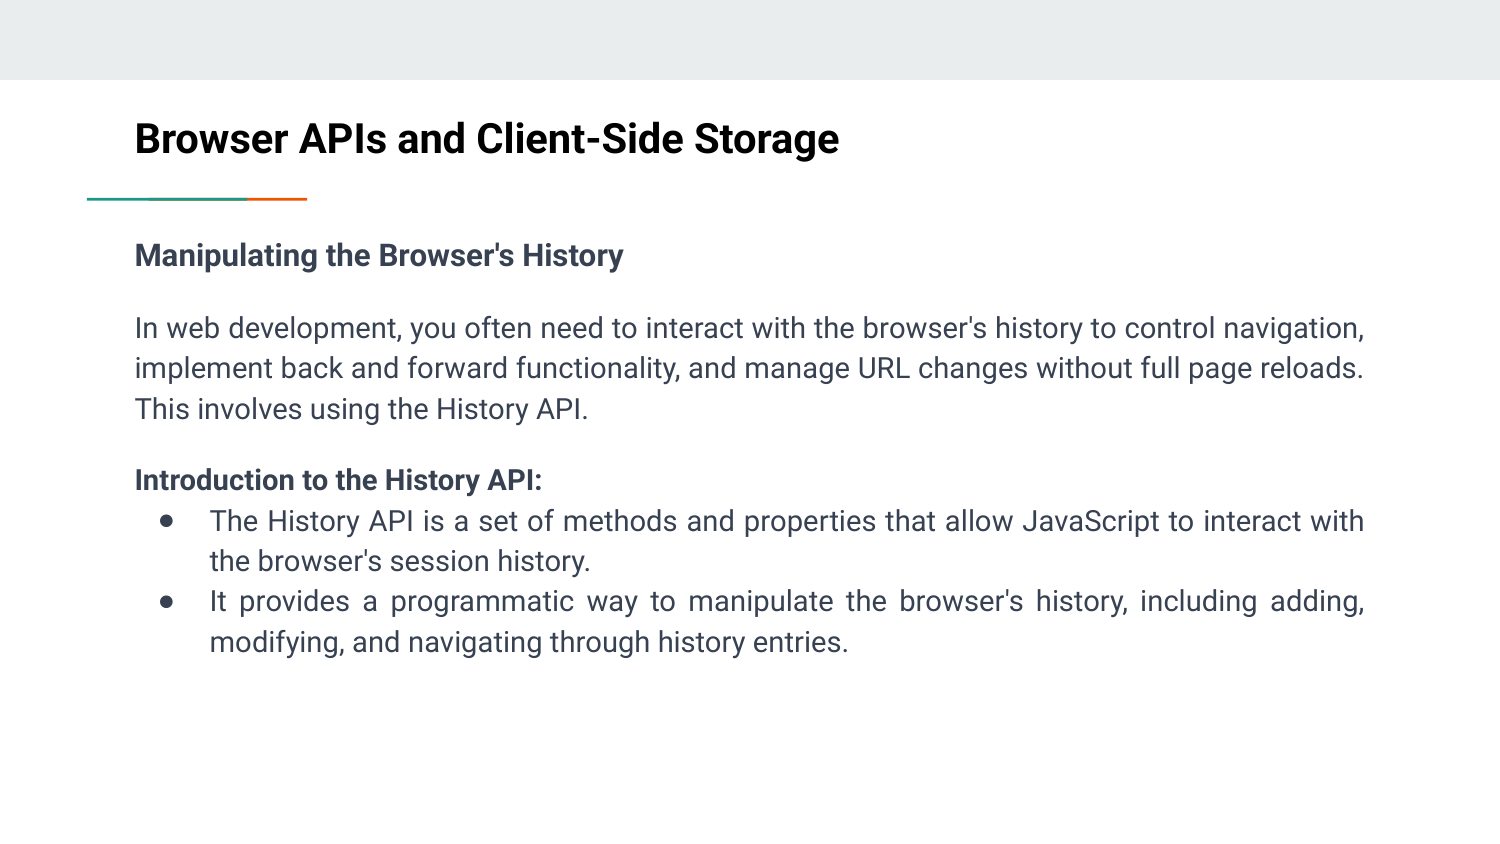

# Browser APIs and Client-Side Storage

Manipulating the Browser's History
In web development, you often need to interact with the browser's history to control navigation, implement back and forward functionality, and manage URL changes without full page reloads. This involves using the History API.
Introduction to the History API:
The History API is a set of methods and properties that allow JavaScript to interact with the browser's session history.
It provides a programmatic way to manipulate the browser's history, including adding, modifying, and navigating through history entries.